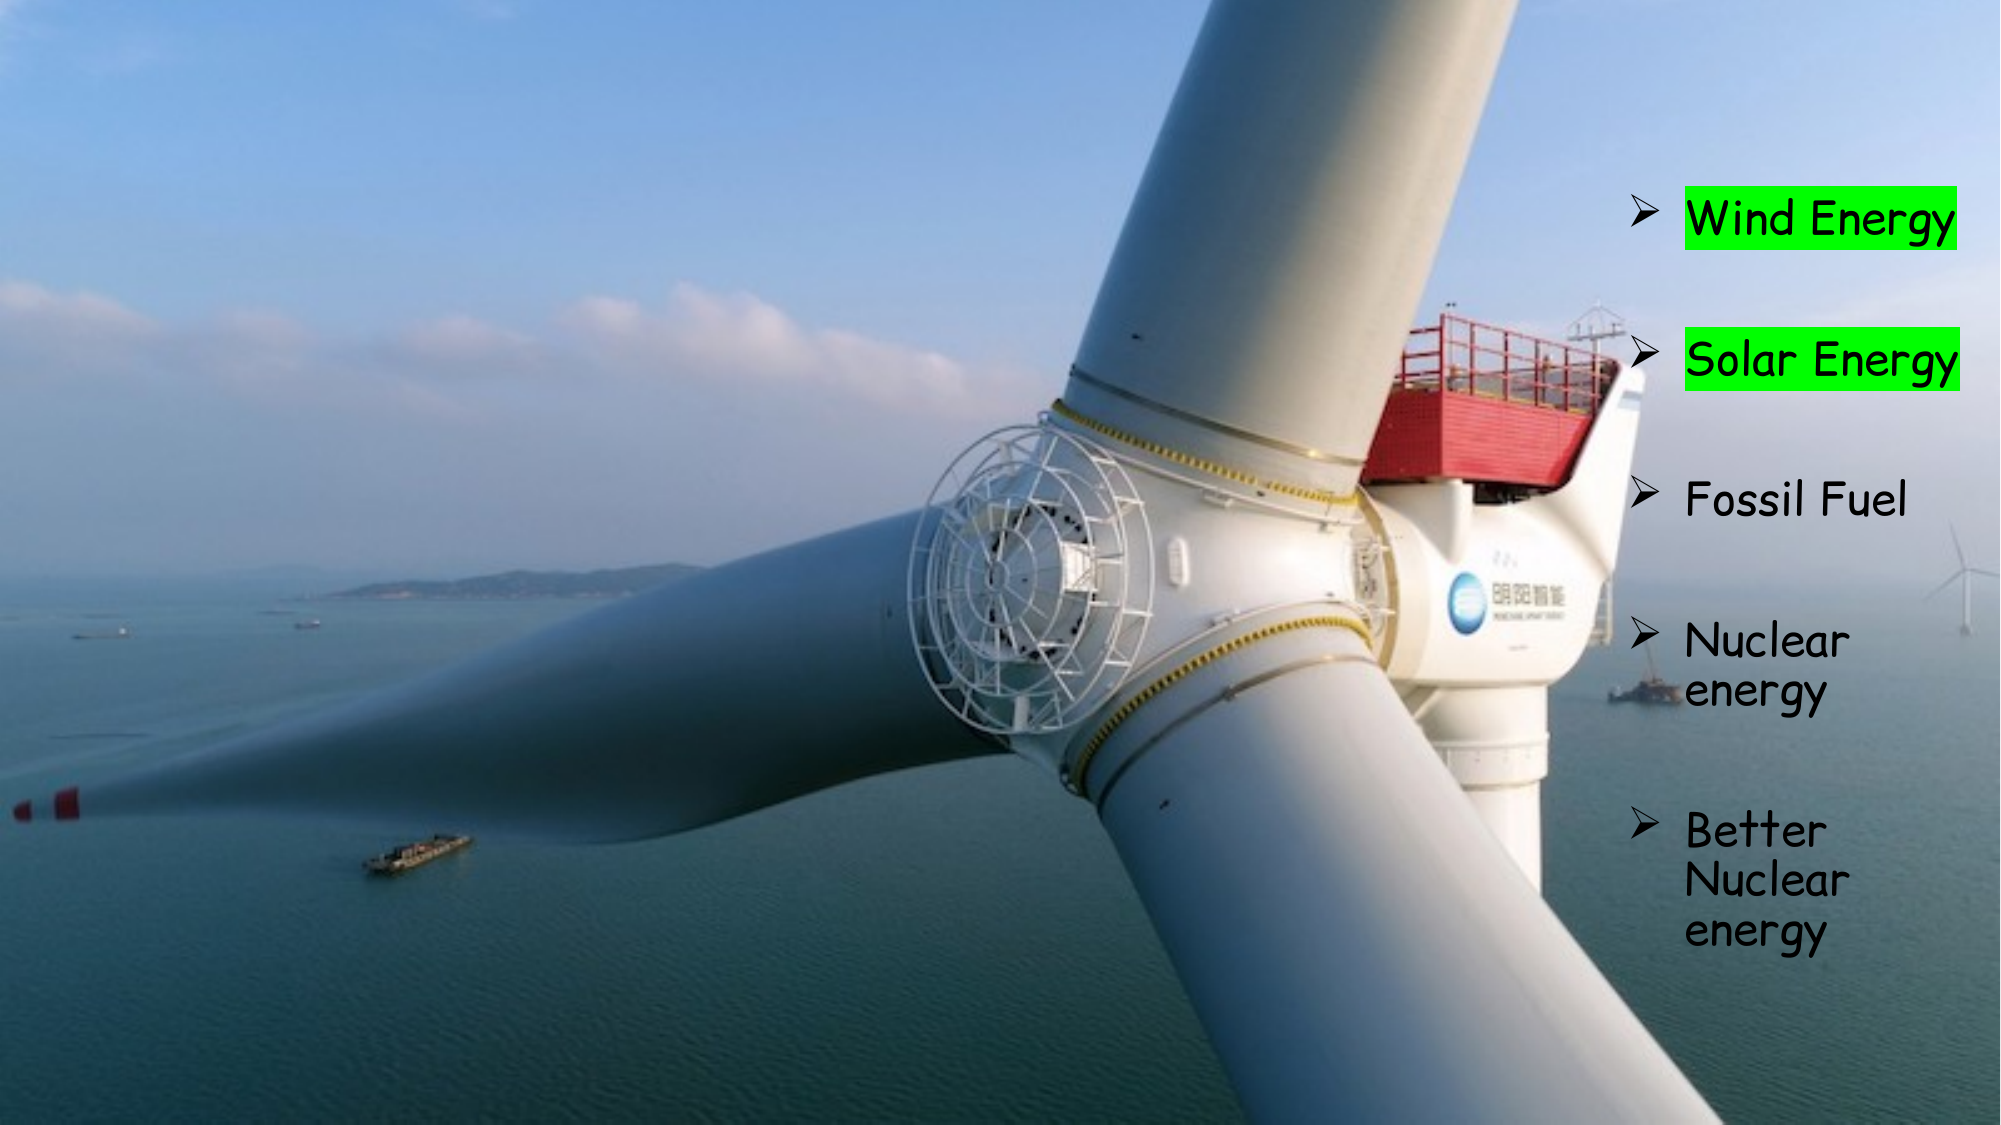

Wind Energy

Solar Energy

Fossil Fuel

Nuclear energy

Better Nuclear energy